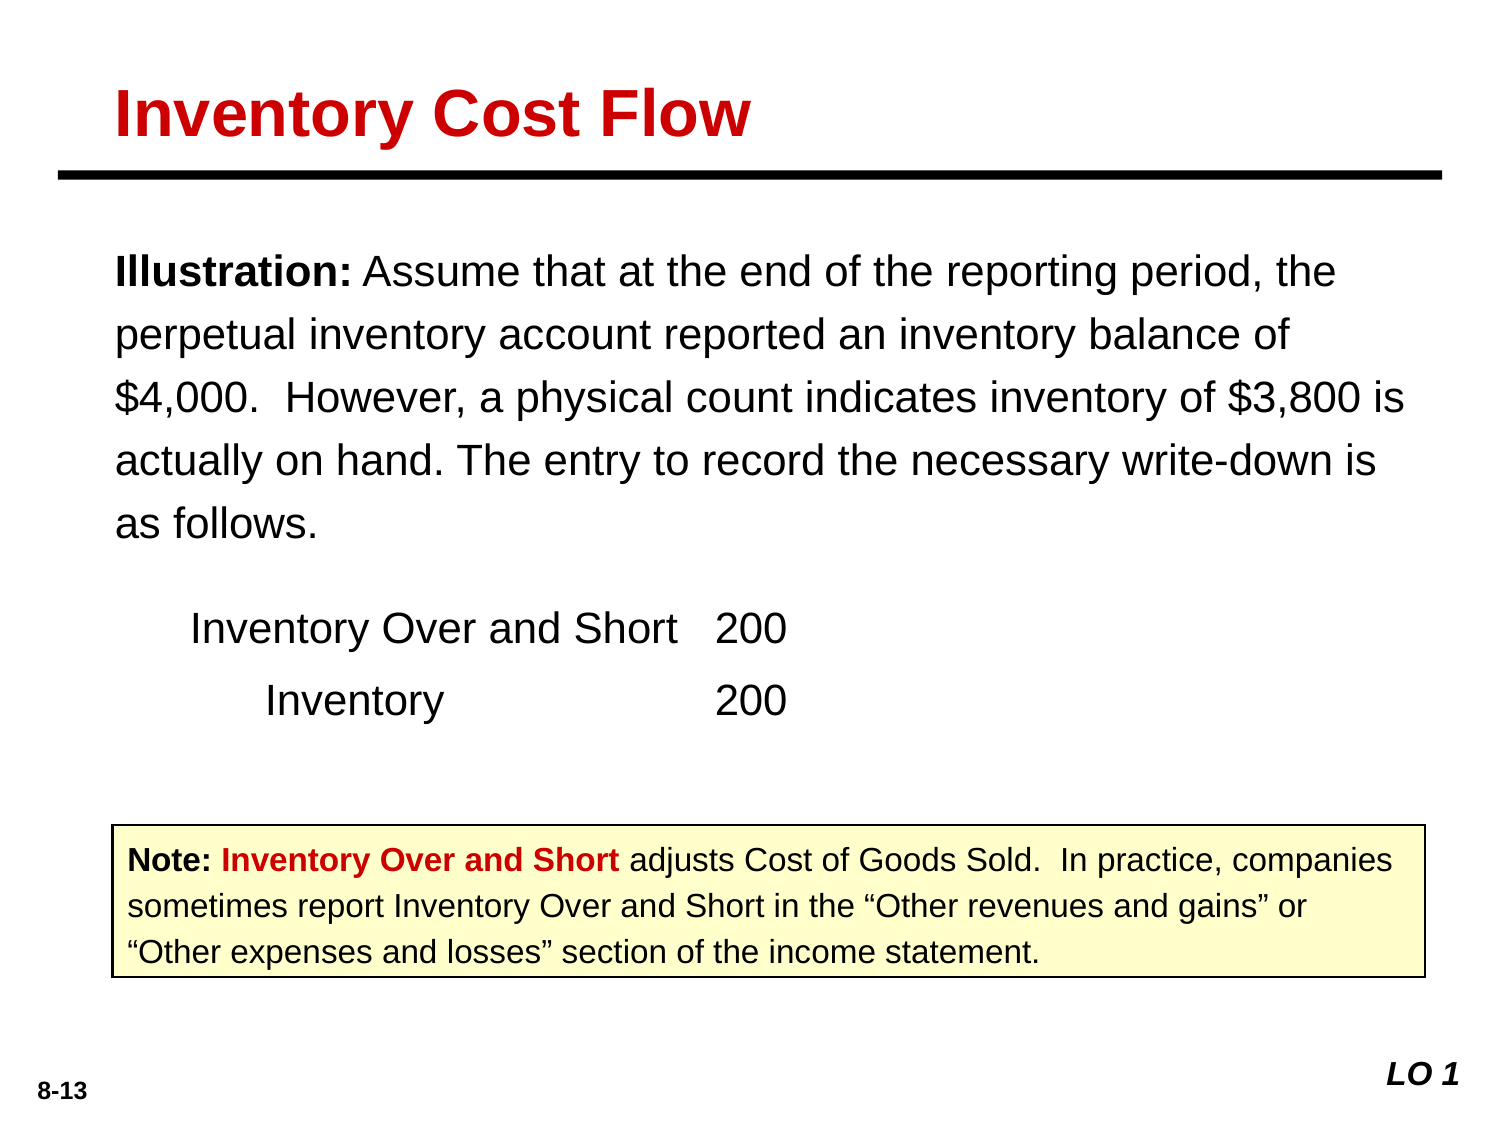

Inventory Cost Flow

Illustration: Assume that at the end of the reporting period, the perpetual inventory account reported an inventory balance of $4,000.  However, a physical count indicates inventory of $3,800 is actually on hand. The entry to record the necessary write-down is as follows.
Inventory Over and Short 	200
	Inventory 		200
Note: Inventory Over and Short adjusts Cost of Goods Sold.  In practice, companies sometimes report Inventory Over and Short in the “Other revenues and gains” or “Other expenses and losses” section of the income statement.
LO 1